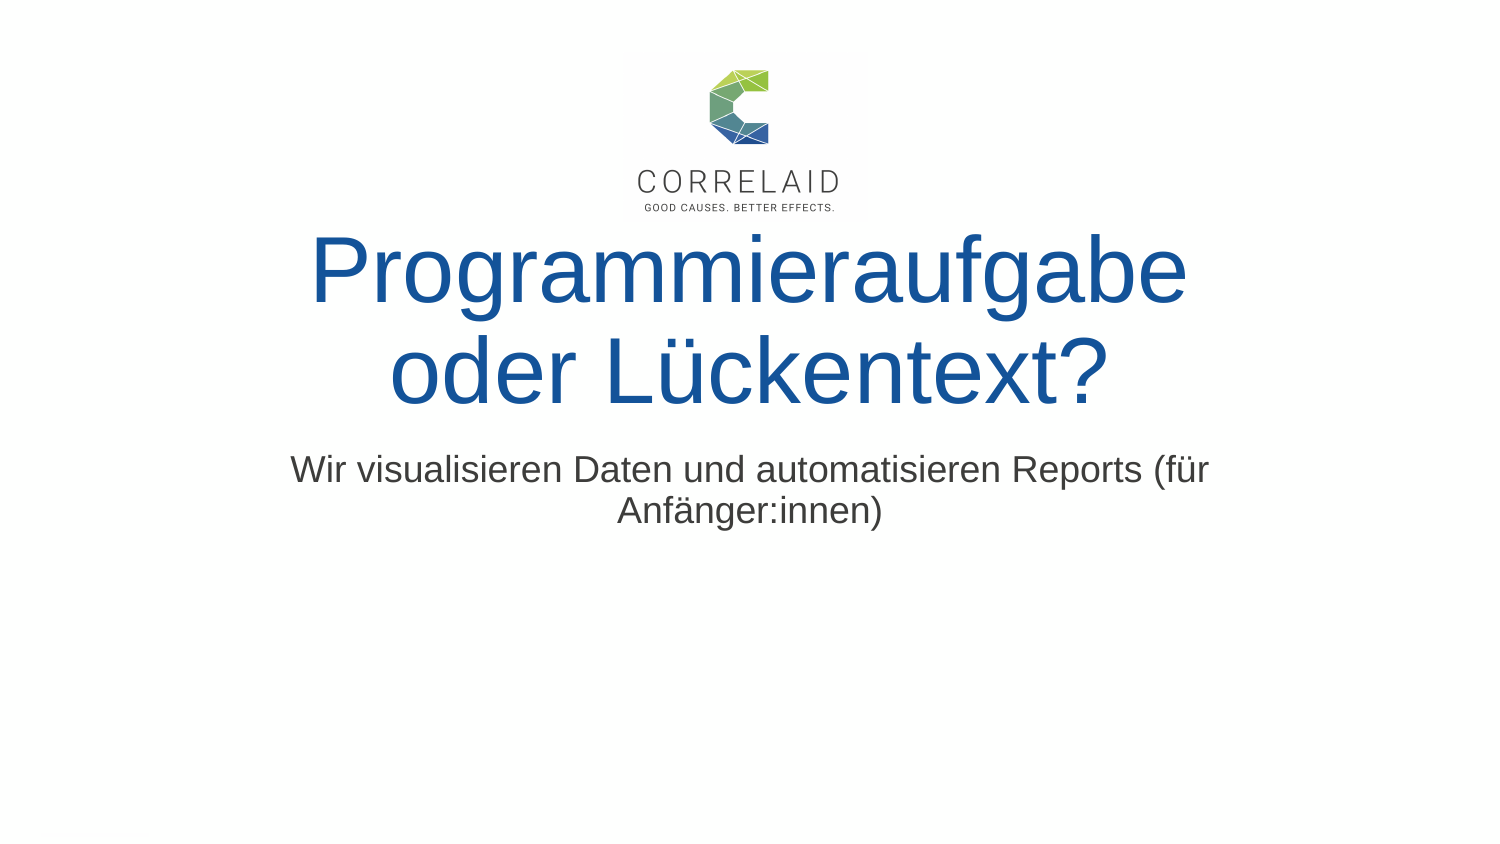

# Programmieraufgabe oder Lückentext?
Wir visualisieren Daten und automatisieren Reports (für Anfänger:innen)